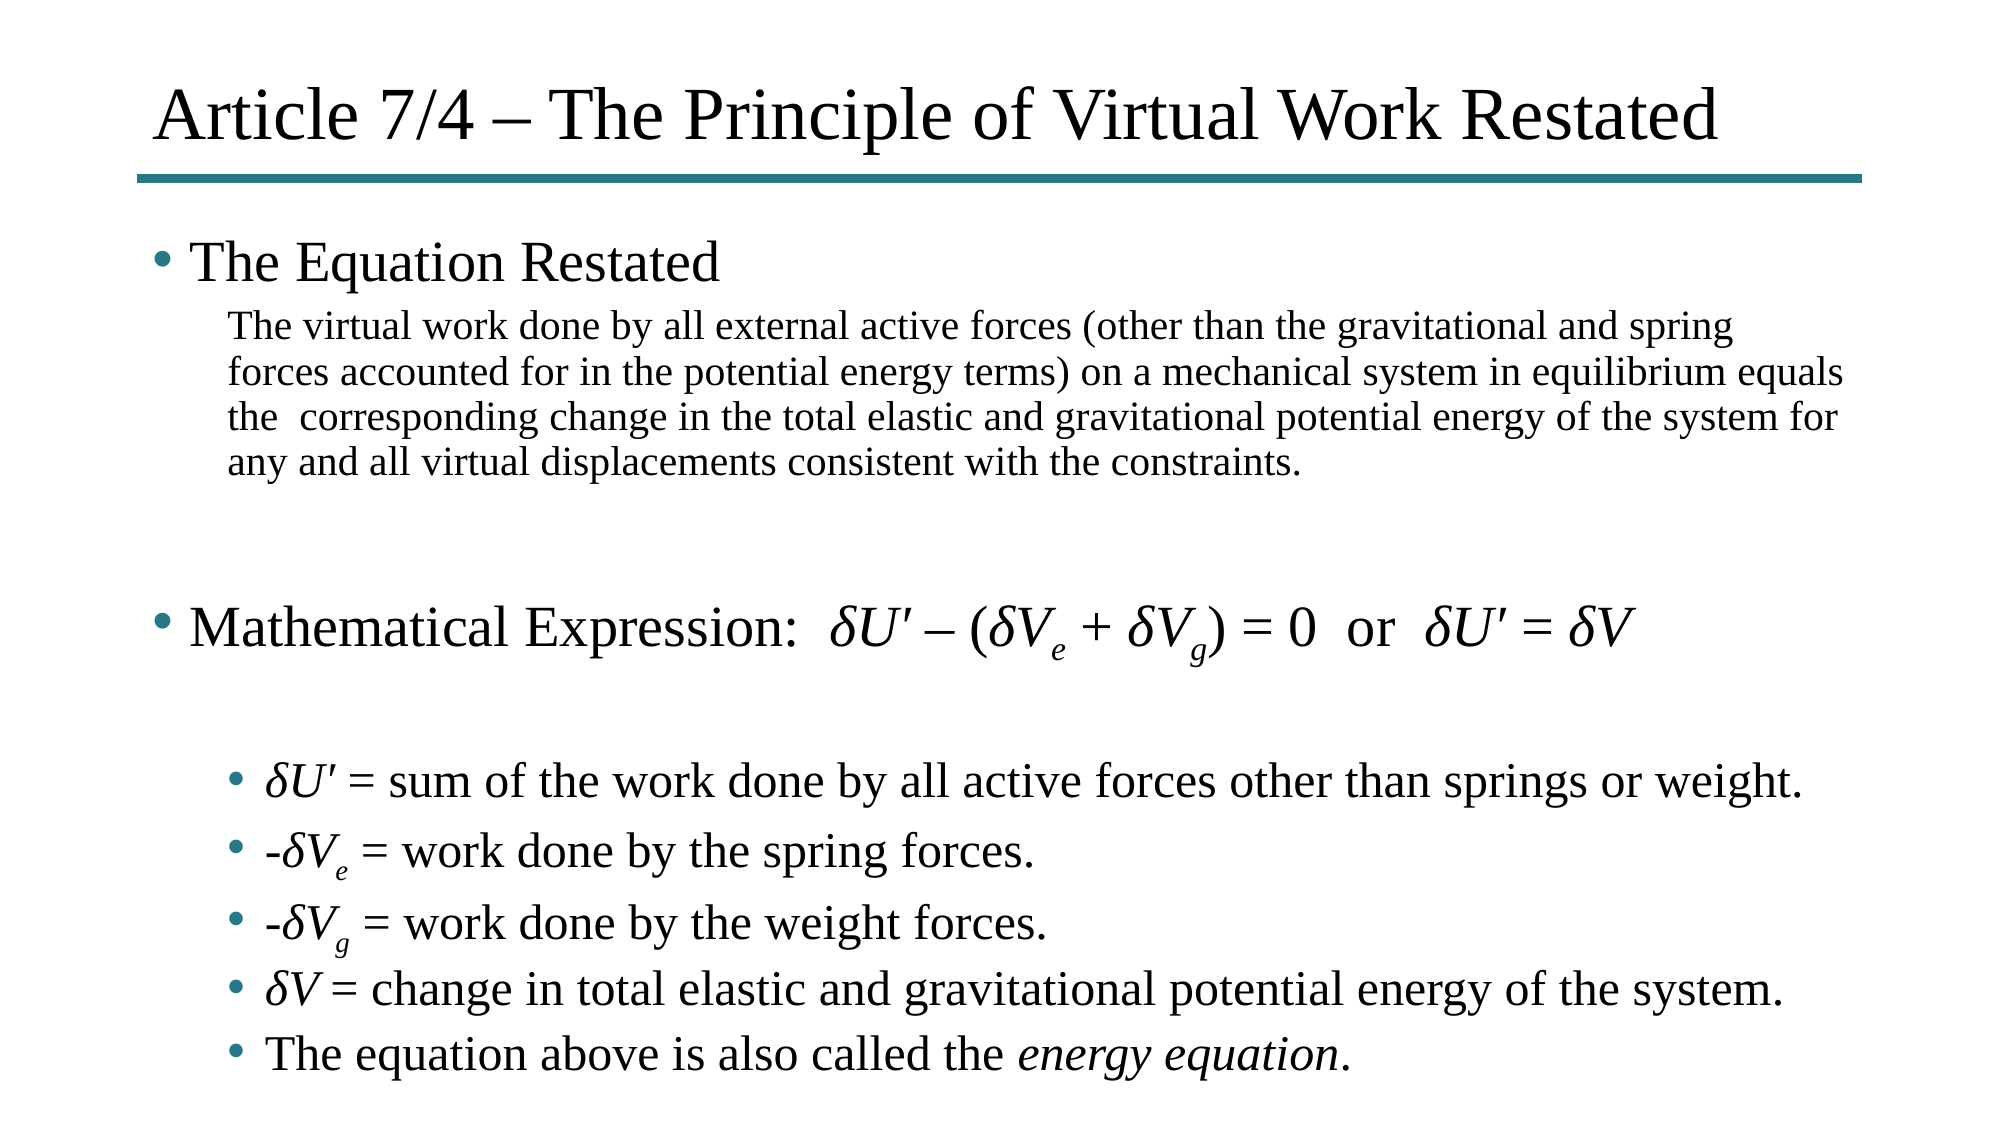

# Article 7/4 – The Principle of Virtual Work Restated
The Equation Restated
The virtual work done by all external active forces (other than the gravitational and spring forces accounted for in the potential energy terms) on a mechanical system in equilibrium equals the  corresponding change in the total elastic and gravitational potential energy of the system for any and all virtual displacements consistent with the constraints.

Mathematical Expression:  δU′ – (δVe + δVg) = 0  or  δU′ = δV

δU′ = sum of the work done by all active forces other than springs or weight.
-δVe = work done by the spring forces.
-δVg = work done by the weight forces.
δV = change in total elastic and gravitational potential energy of the system.
The equation above is also called the energy equation.